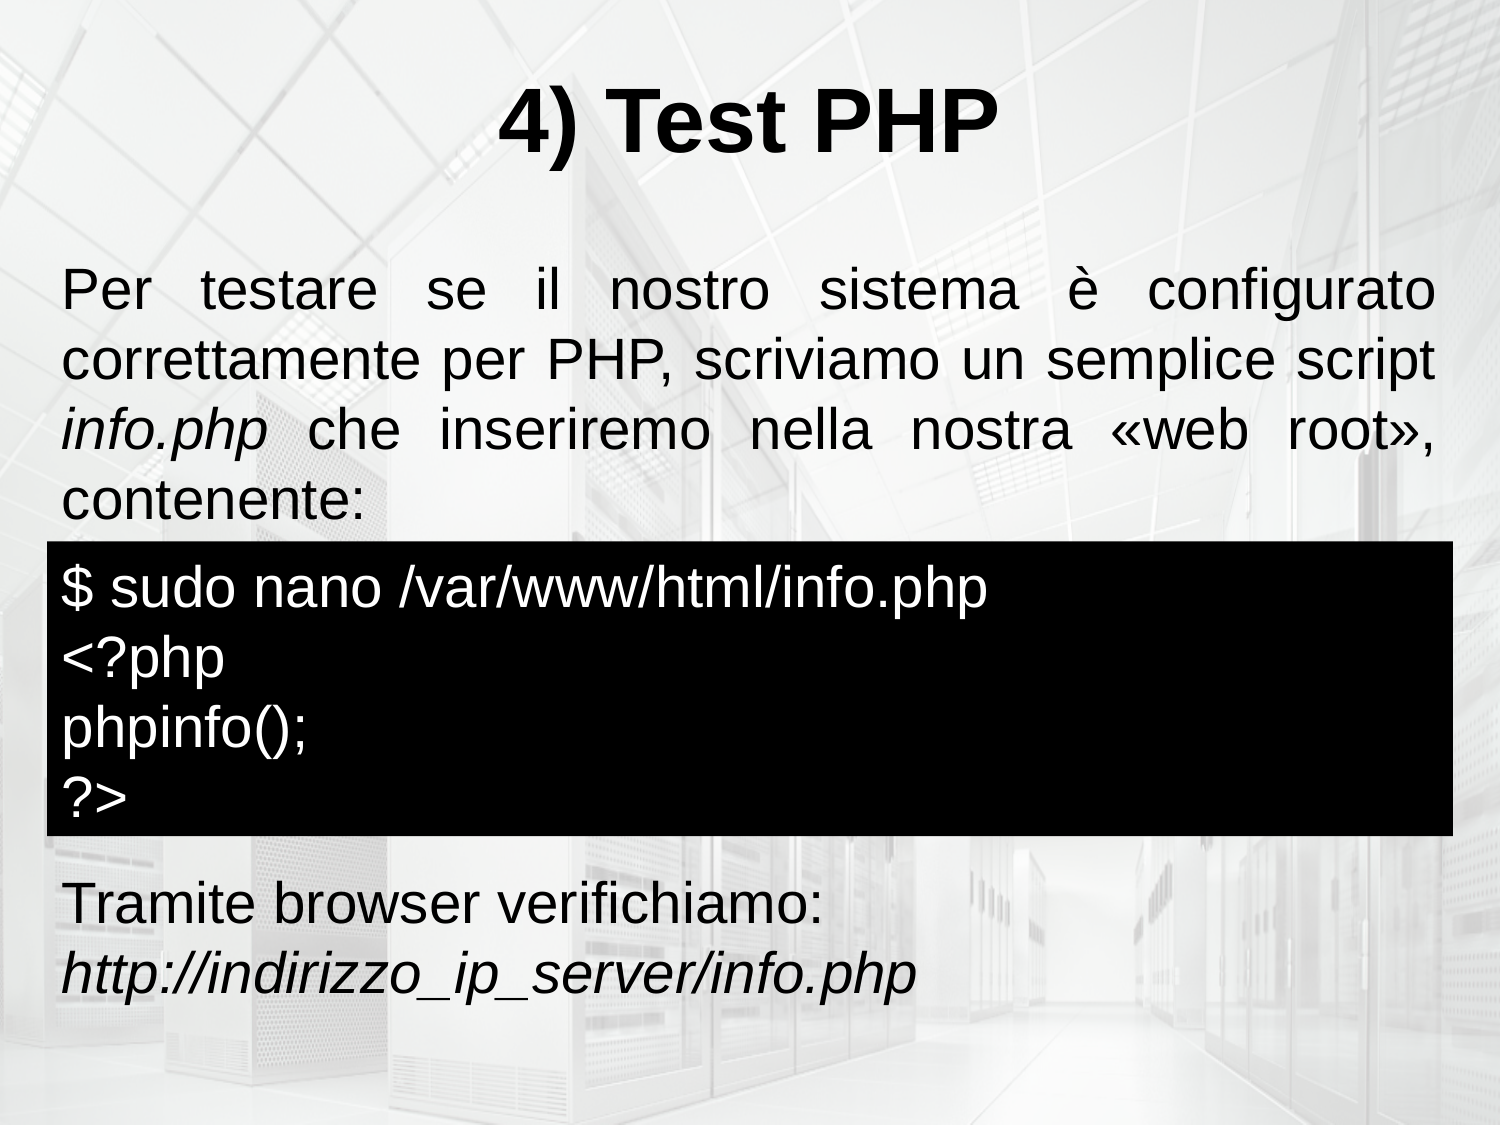

4) Test PHP
Per testare se il nostro sistema è configurato correttamente per PHP, scriviamo un semplice script info.php che inseriremo nella nostra «web root», contenente:
$ sudo nano /var/www/html/info.php
<?php
phpinfo();
?>
Tramite browser verifichiamo:
http://indirizzo_ip_server/info.php